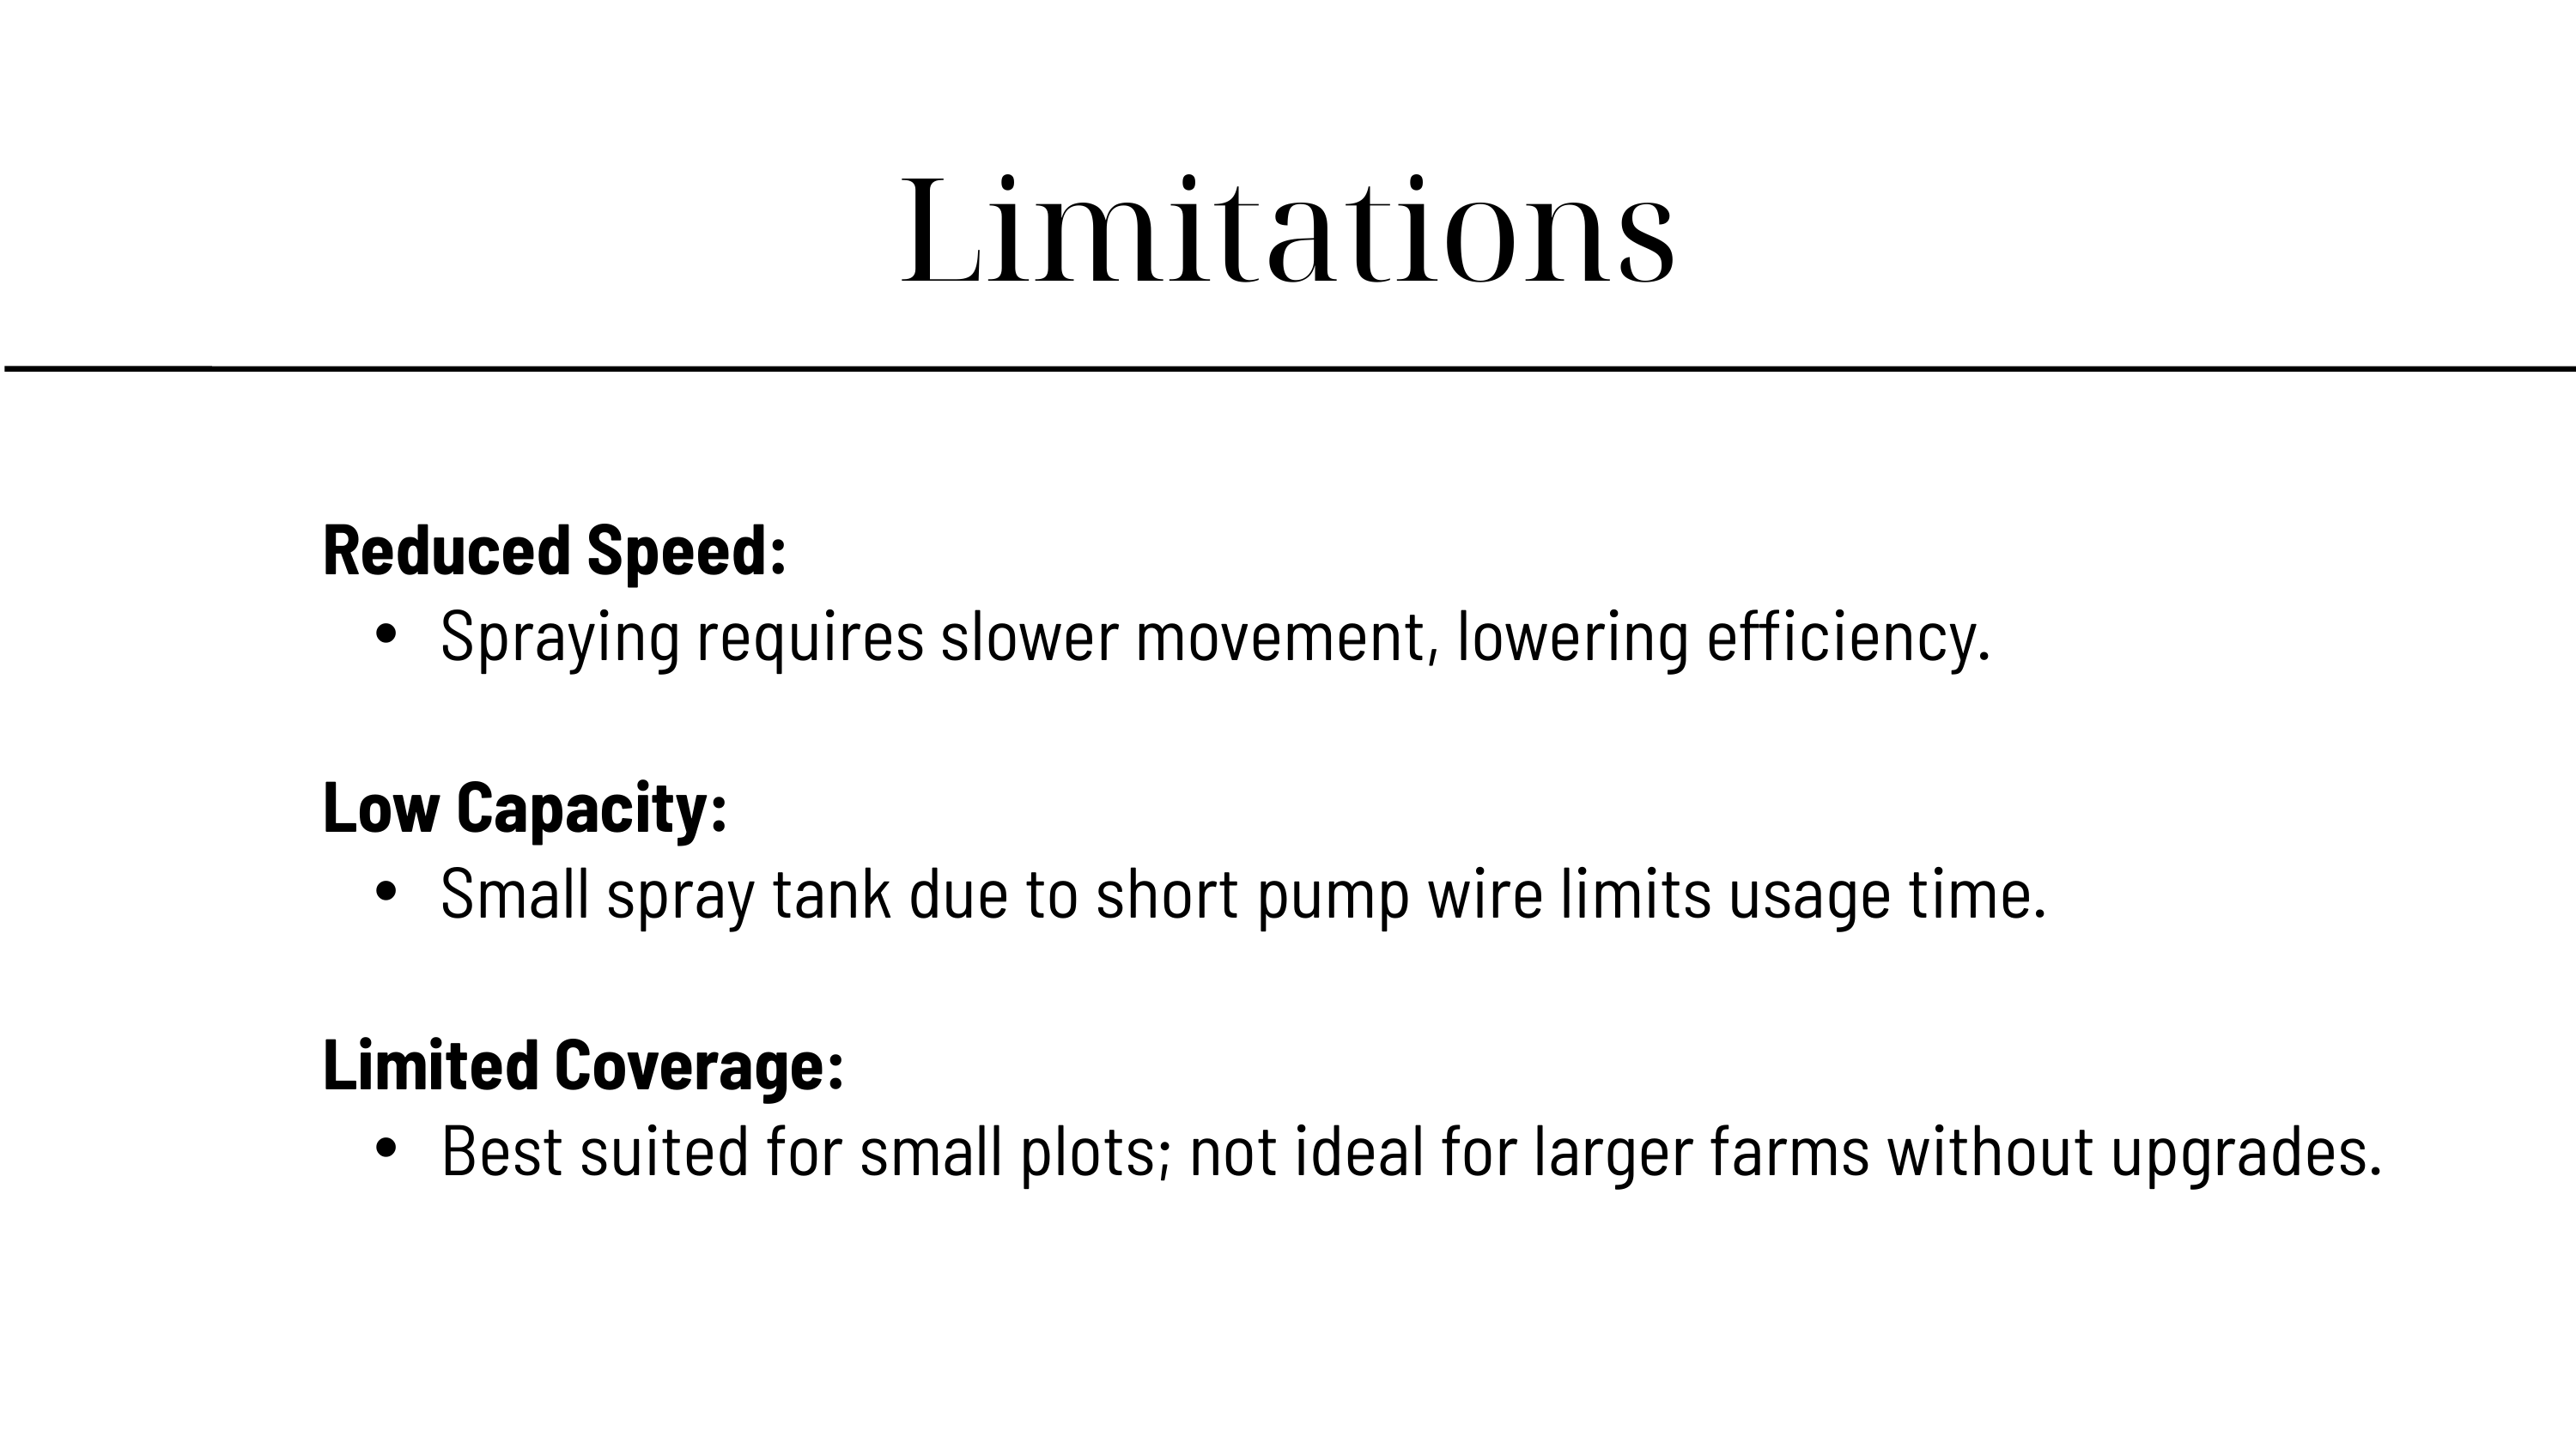

Limitations

Reduced Speed:
 Spraying requires slower movement, lowering efficiency.

Low Capacity:
 Small spray tank due to short pump wire limits usage time.

Limited Coverage:
 Best suited for small plots; not ideal for larger farms without upgrades.